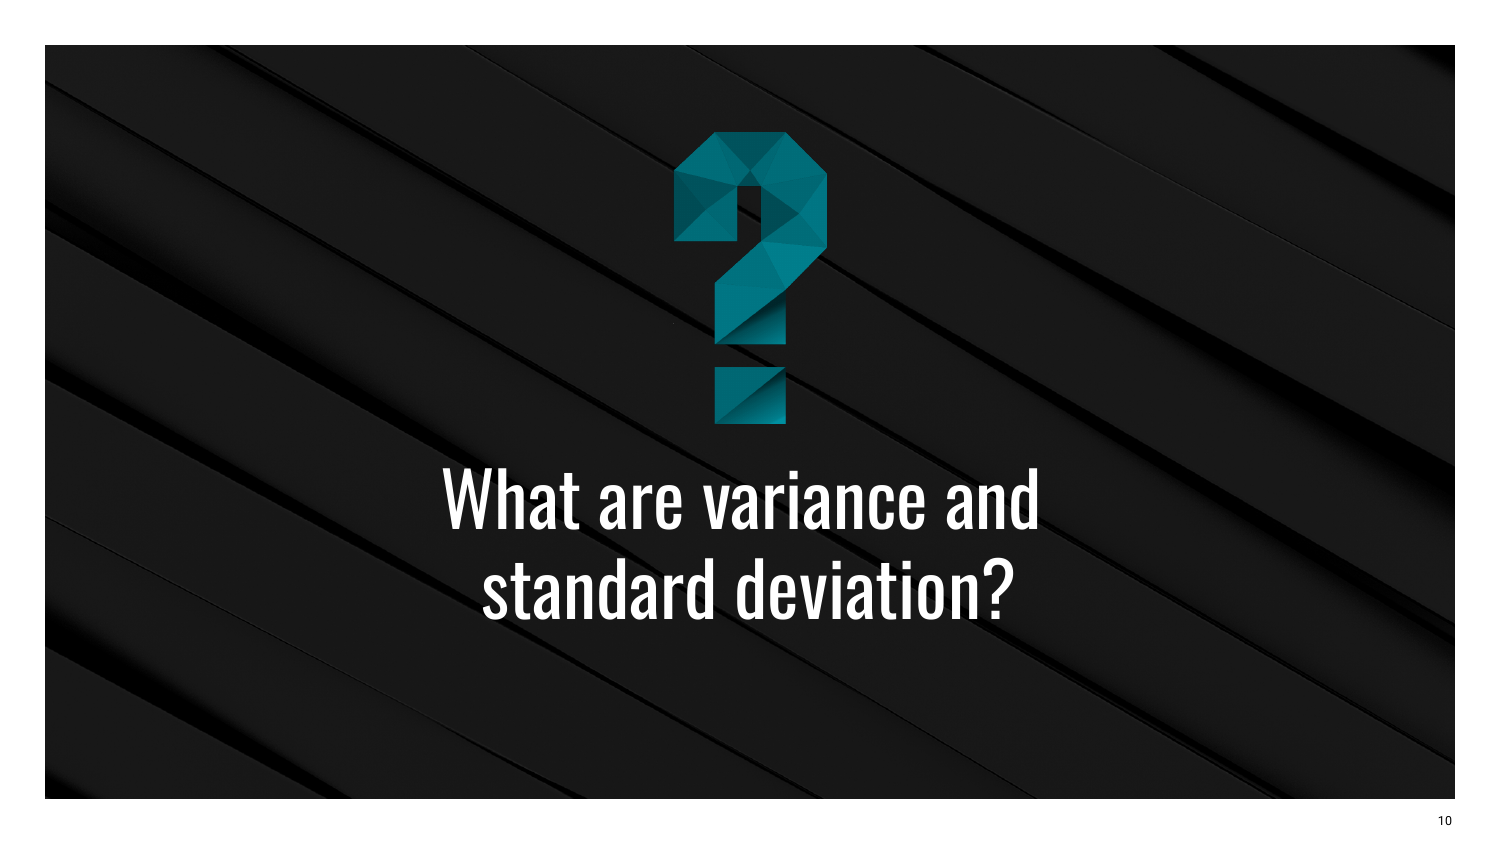

# What are variance and
standard deviation?